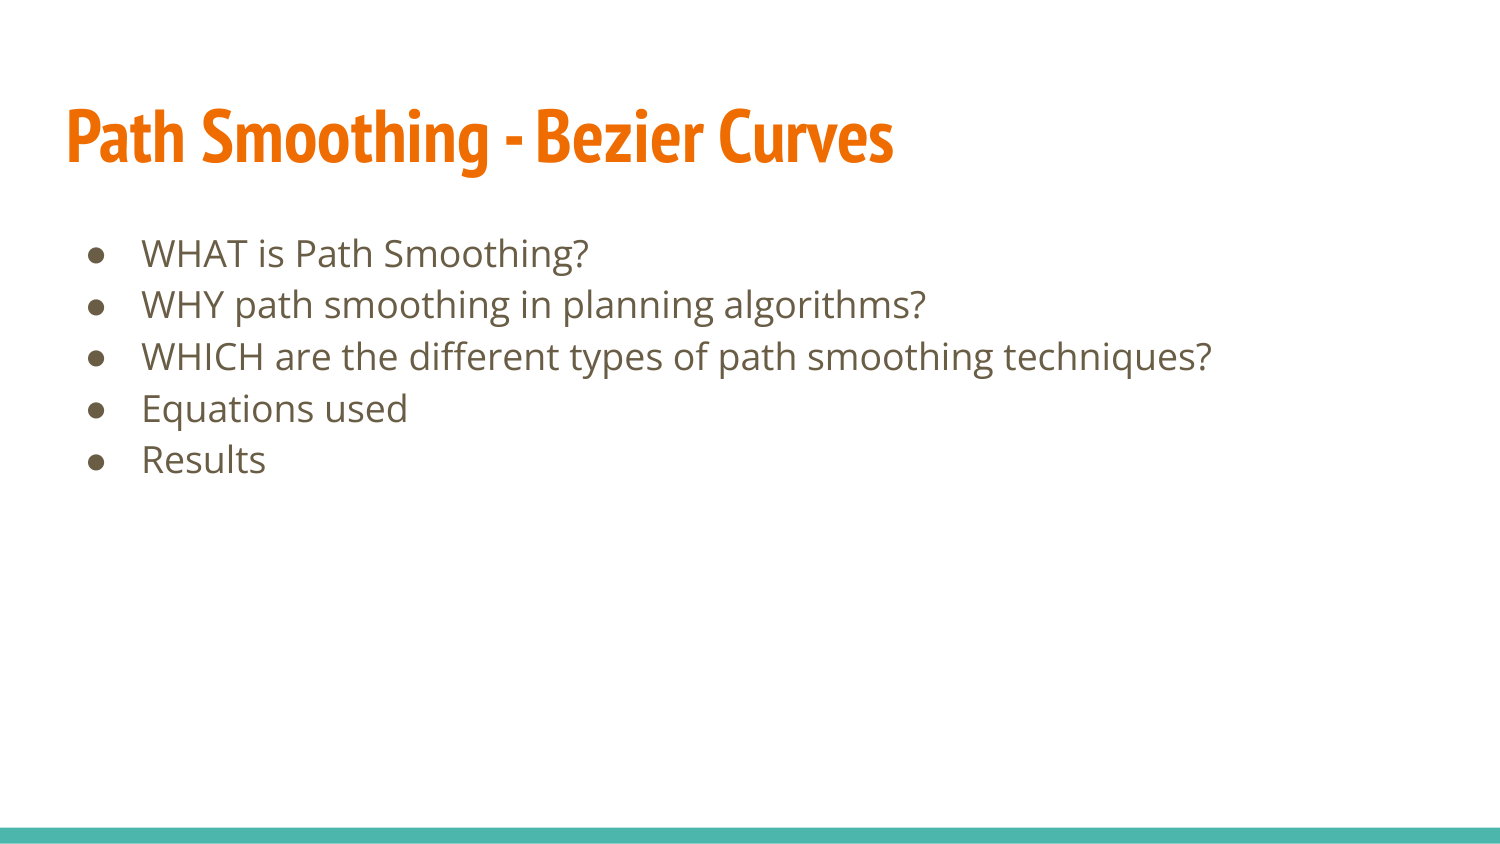

# Path Smoothing - Bezier Curves
WHAT is Path Smoothing?
WHY path smoothing in planning algorithms?
WHICH are the different types of path smoothing techniques?
Equations used
Results